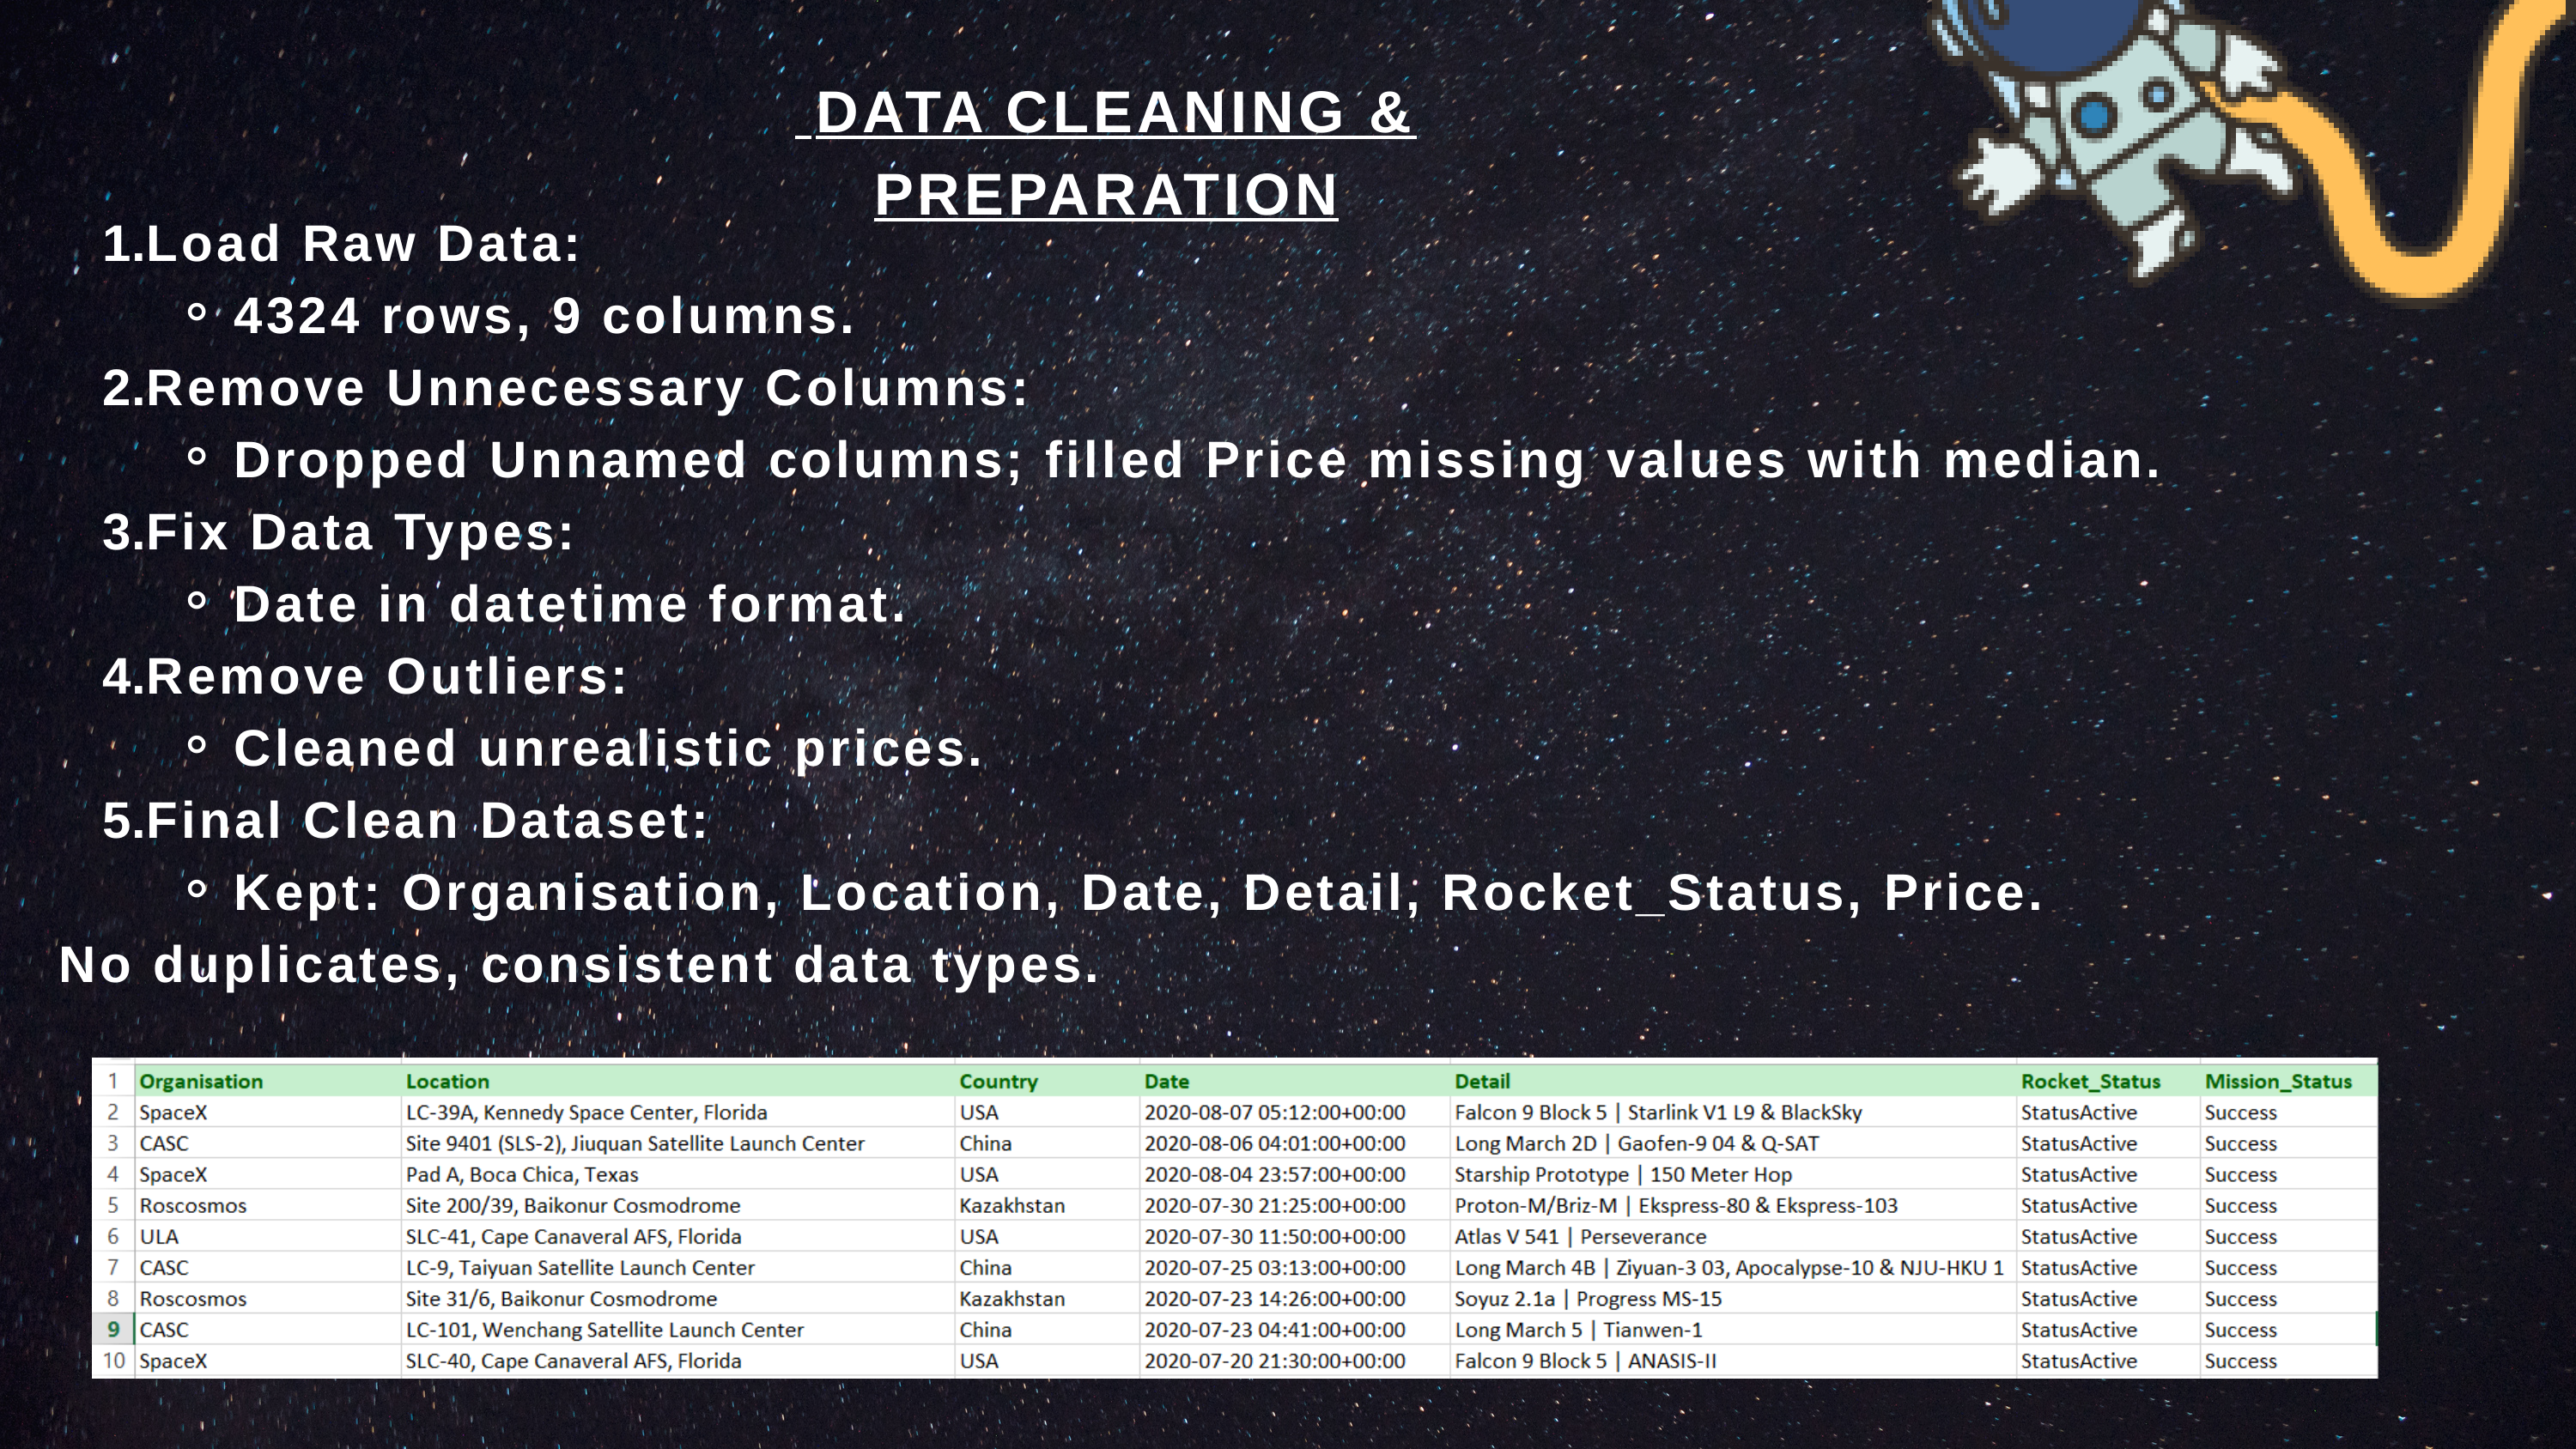

DATA CLEANING & PREPARATION
Load Raw Data:
4324 rows, 9 columns.
Remove Unnecessary Columns:
Dropped Unnamed columns; filled Price missing values with median.
Fix Data Types:
Date in datetime format.
Remove Outliers:
Cleaned unrealistic prices.
Final Clean Dataset:
Kept: Organisation, Location, Date, Detail, Rocket_Status, Price.
No duplicates, consistent data types.